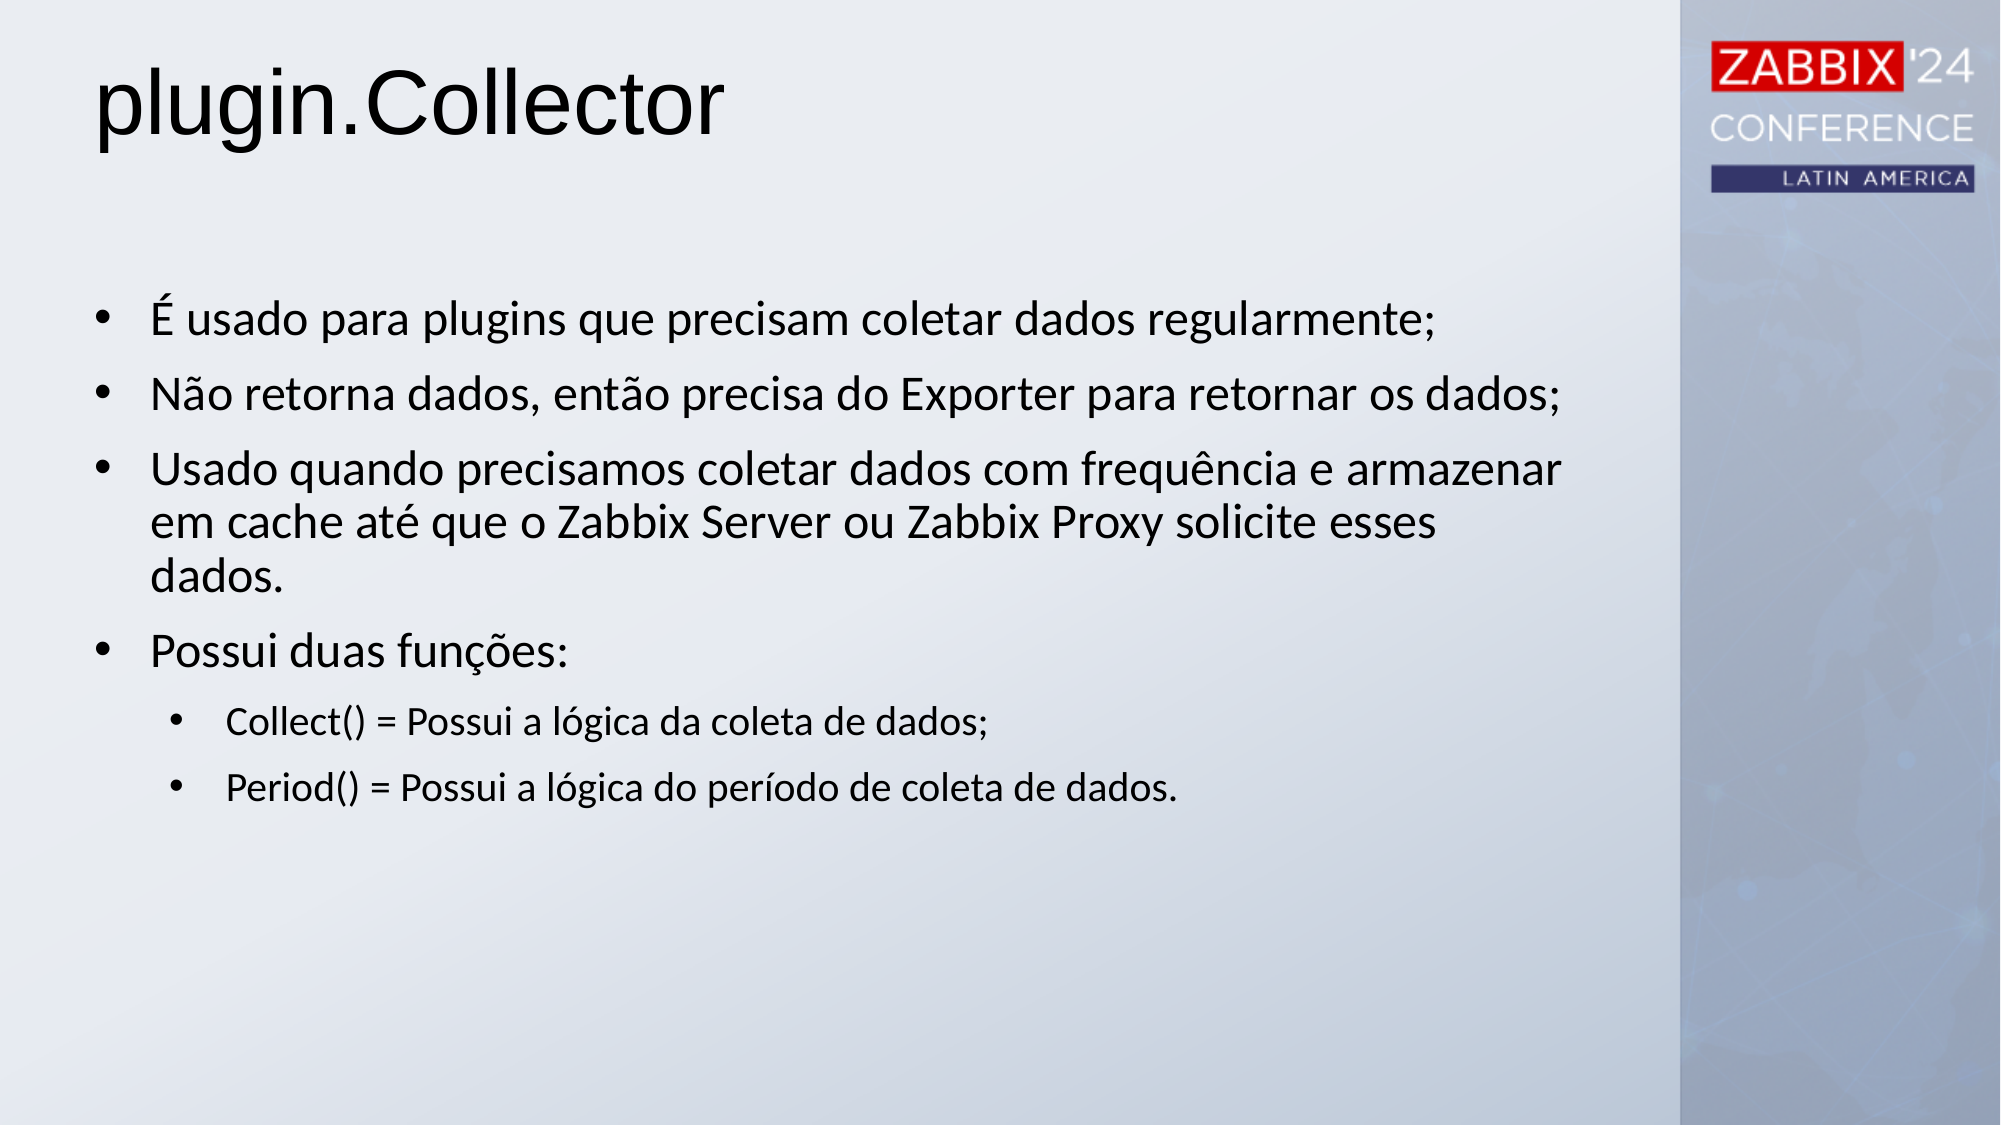

plugin.Collector
É usado para plugins que precisam coletar dados regularmente;
Não retorna dados, então precisa do Exporter para retornar os dados;
Usado quando precisamos coletar dados com frequência e armazenar em cache até que o Zabbix Server ou Zabbix Proxy solicite esses dados.
Possui duas funções:
Collect() = Possui a lógica da coleta de dados;
Period() = Possui a lógica do período de coleta de dados.